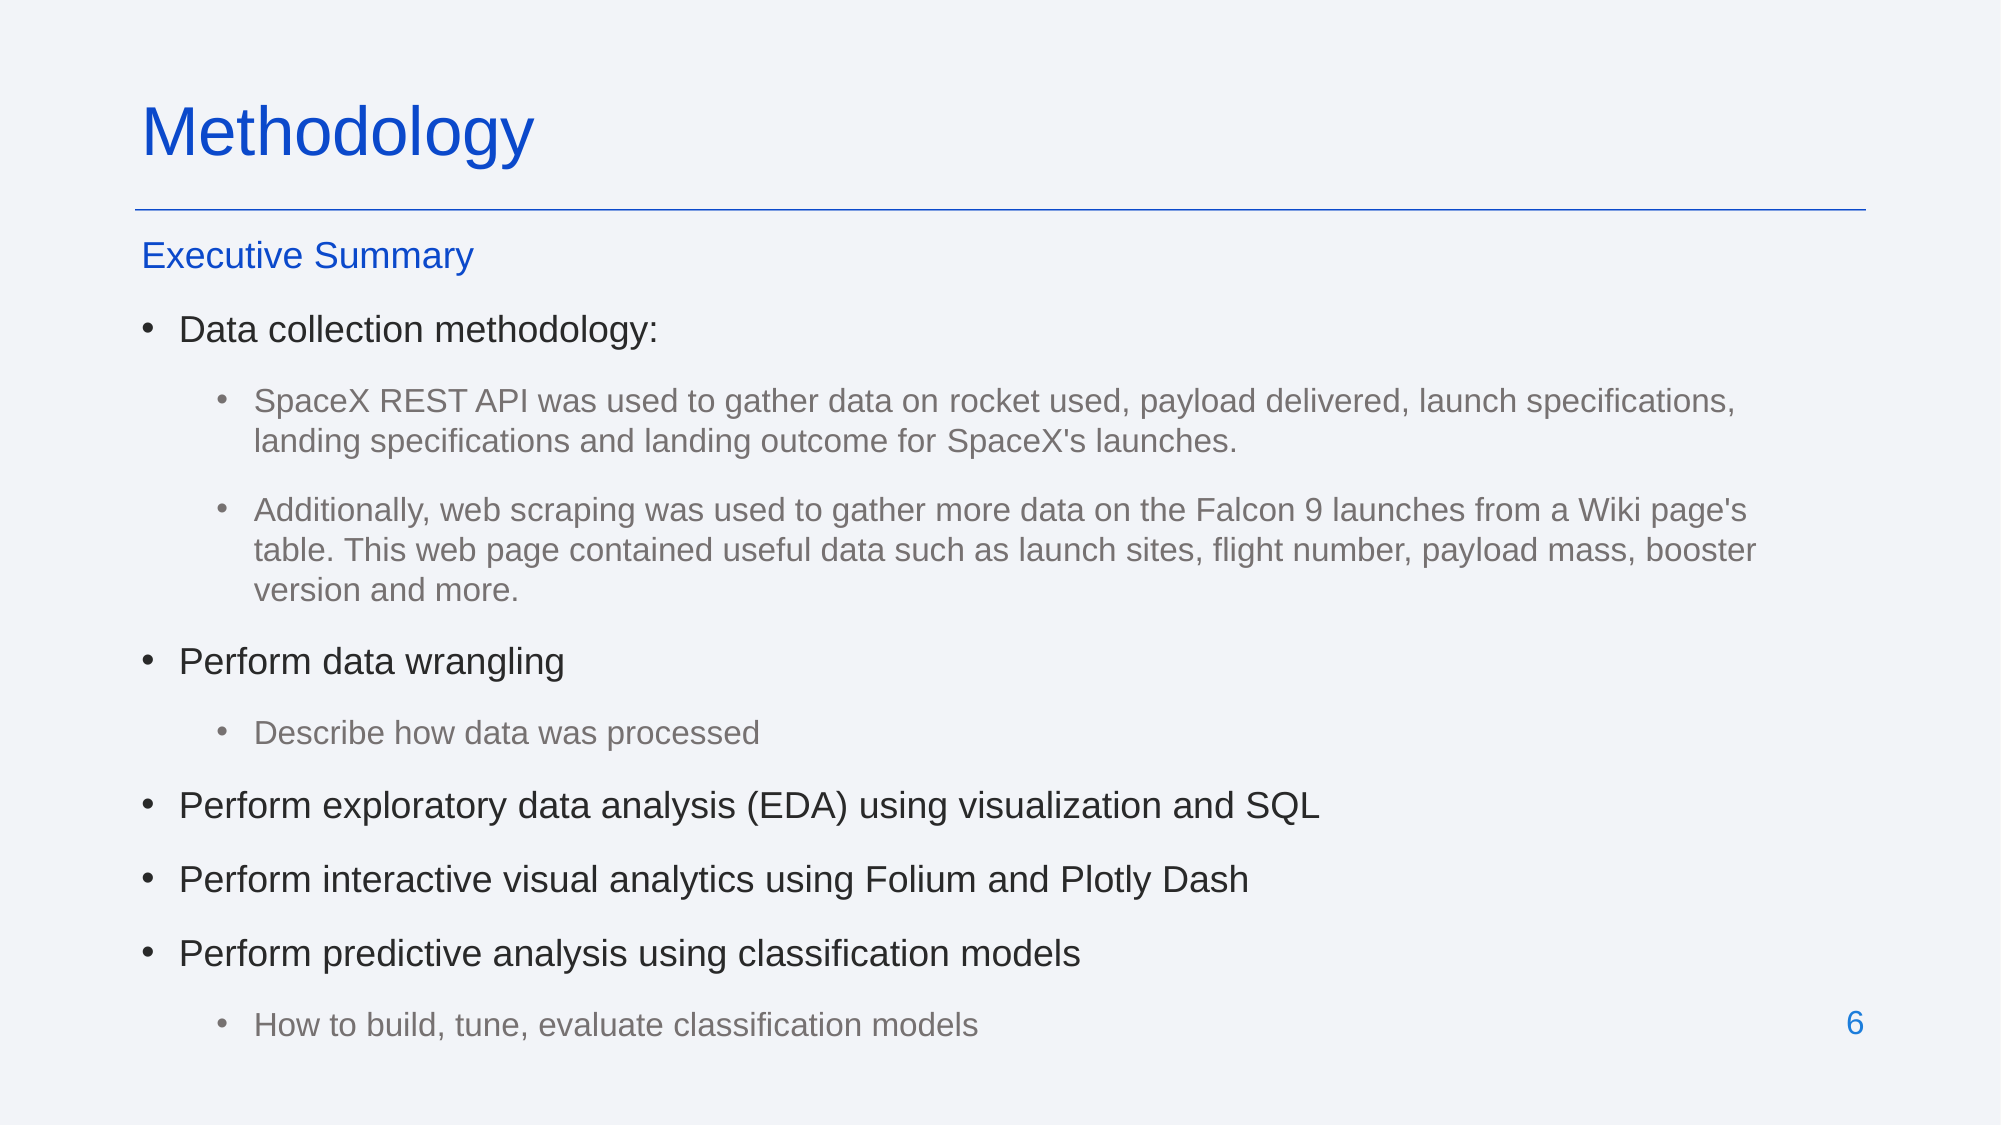

Methodology
Executive Summary
Data collection methodology:
SpaceX REST API was used to gather data on rocket used, payload delivered, launch specifications, landing specifications and landing outcome for SpaceX's launches.
Additionally, web scraping was used to gather more data on the Falcon 9 launches from a Wiki page's table. This web page contained useful data such as launch sites, flight number, payload mass, booster version and more.
Perform data wrangling
Describe how data was processed
Perform exploratory data analysis (EDA) using visualization and SQL
Perform interactive visual analytics using Folium and Plotly Dash
Perform predictive analysis using classification models
How to build, tune, evaluate classification models

6